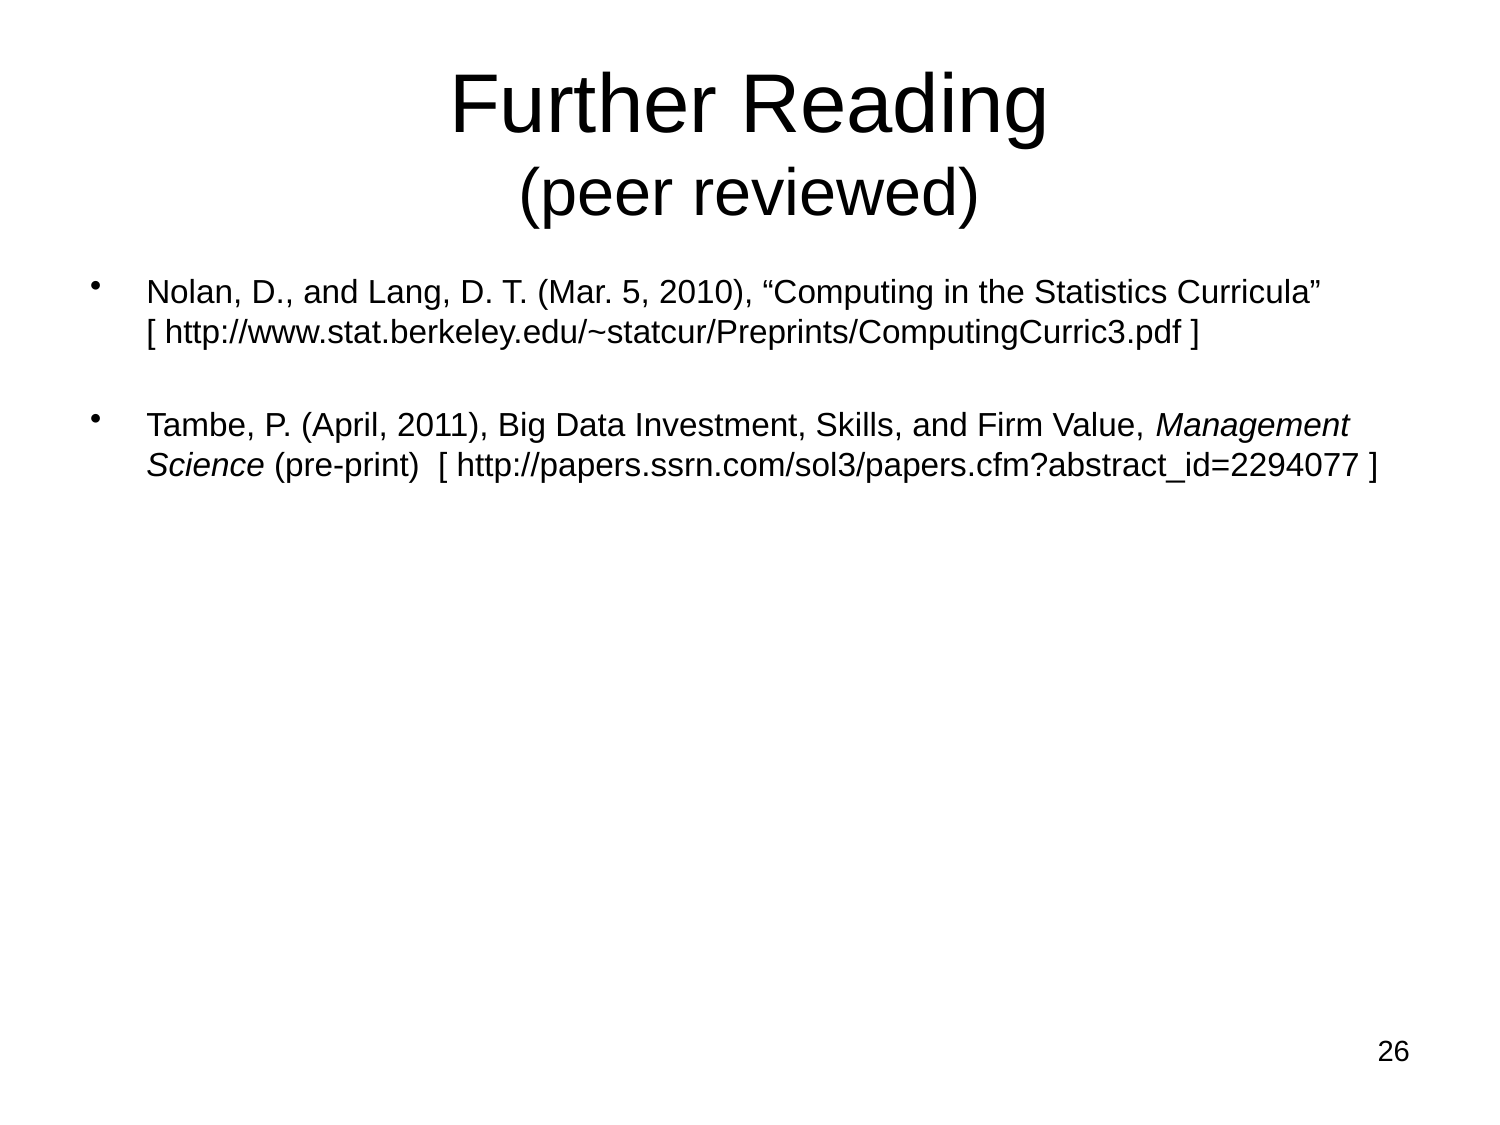

# Further Reading (peer reviewed)
Nolan, D., and Lang, D. T. (Mar. 5, 2010), “Computing in the Statistics Curricula”  [ http://www.stat.berkeley.edu/~statcur/Preprints/ComputingCurric3.pdf ]

Tambe, P. (April, 2011), Big Data Investment, Skills, and Firm Value, Management Science (pre-print)  [ http://papers.ssrn.com/sol3/papers.cfm?abstract_id=2294077 ]
26